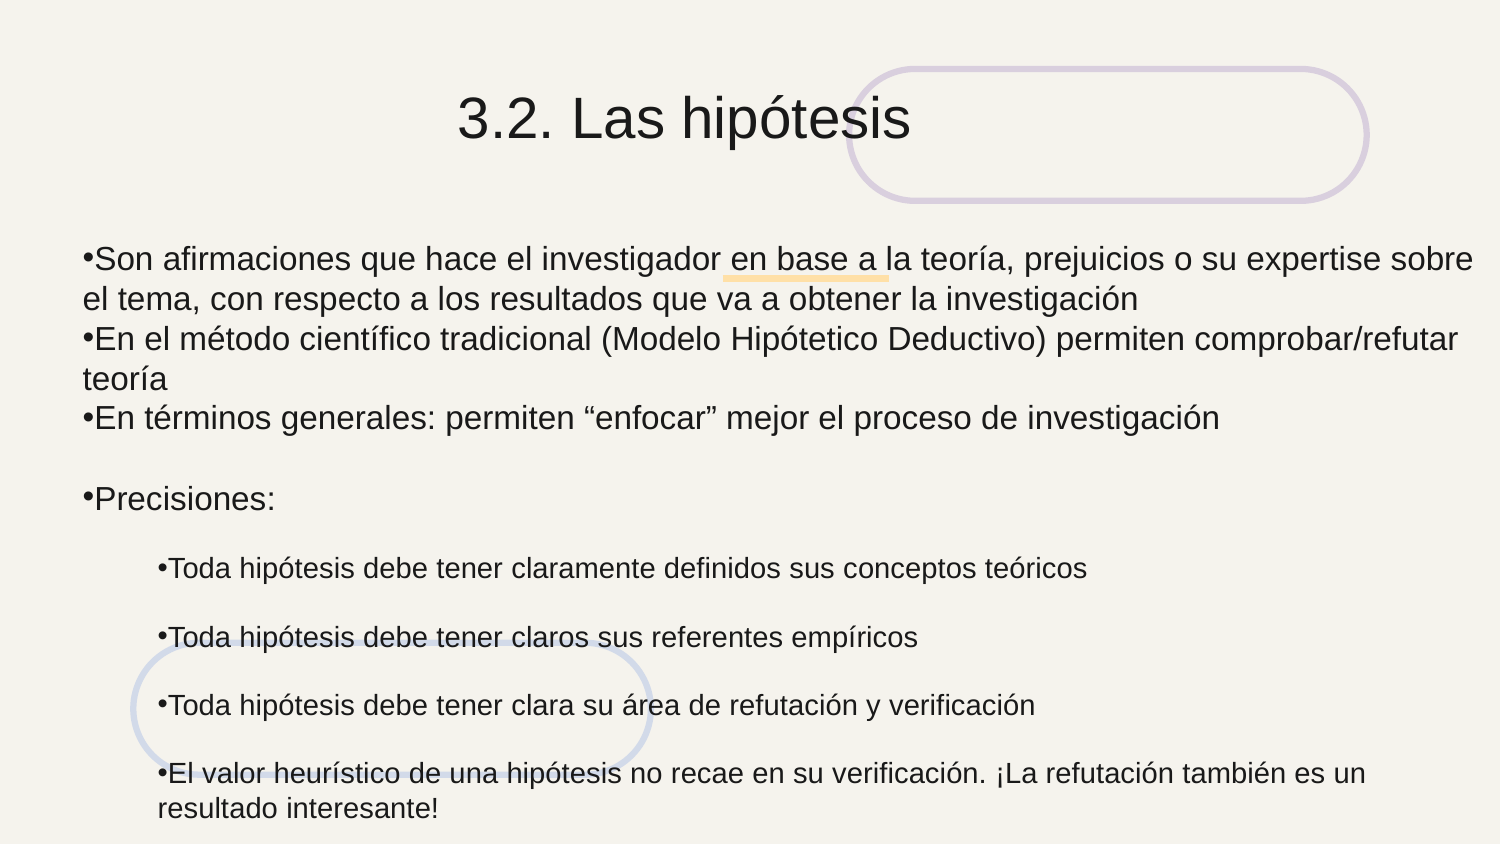

# 3.2. Las hipótesis
Son afirmaciones que hace el investigador en base a la teoría, prejuicios o su expertise sobre el tema, con respecto a los resultados que va a obtener la investigación
En el método científico tradicional (Modelo Hipótetico Deductivo) permiten comprobar/refutar teoría
En términos generales: permiten “enfocar” mejor el proceso de investigación

Precisiones:
Toda hipótesis debe tener claramente definidos sus conceptos teóricos
Toda hipótesis debe tener claros sus referentes empíricos
Toda hipótesis debe tener clara su área de refutación y verificación
El valor heurístico de una hipótesis no recae en su verificación. ¡La refutación también es un resultado interesante!